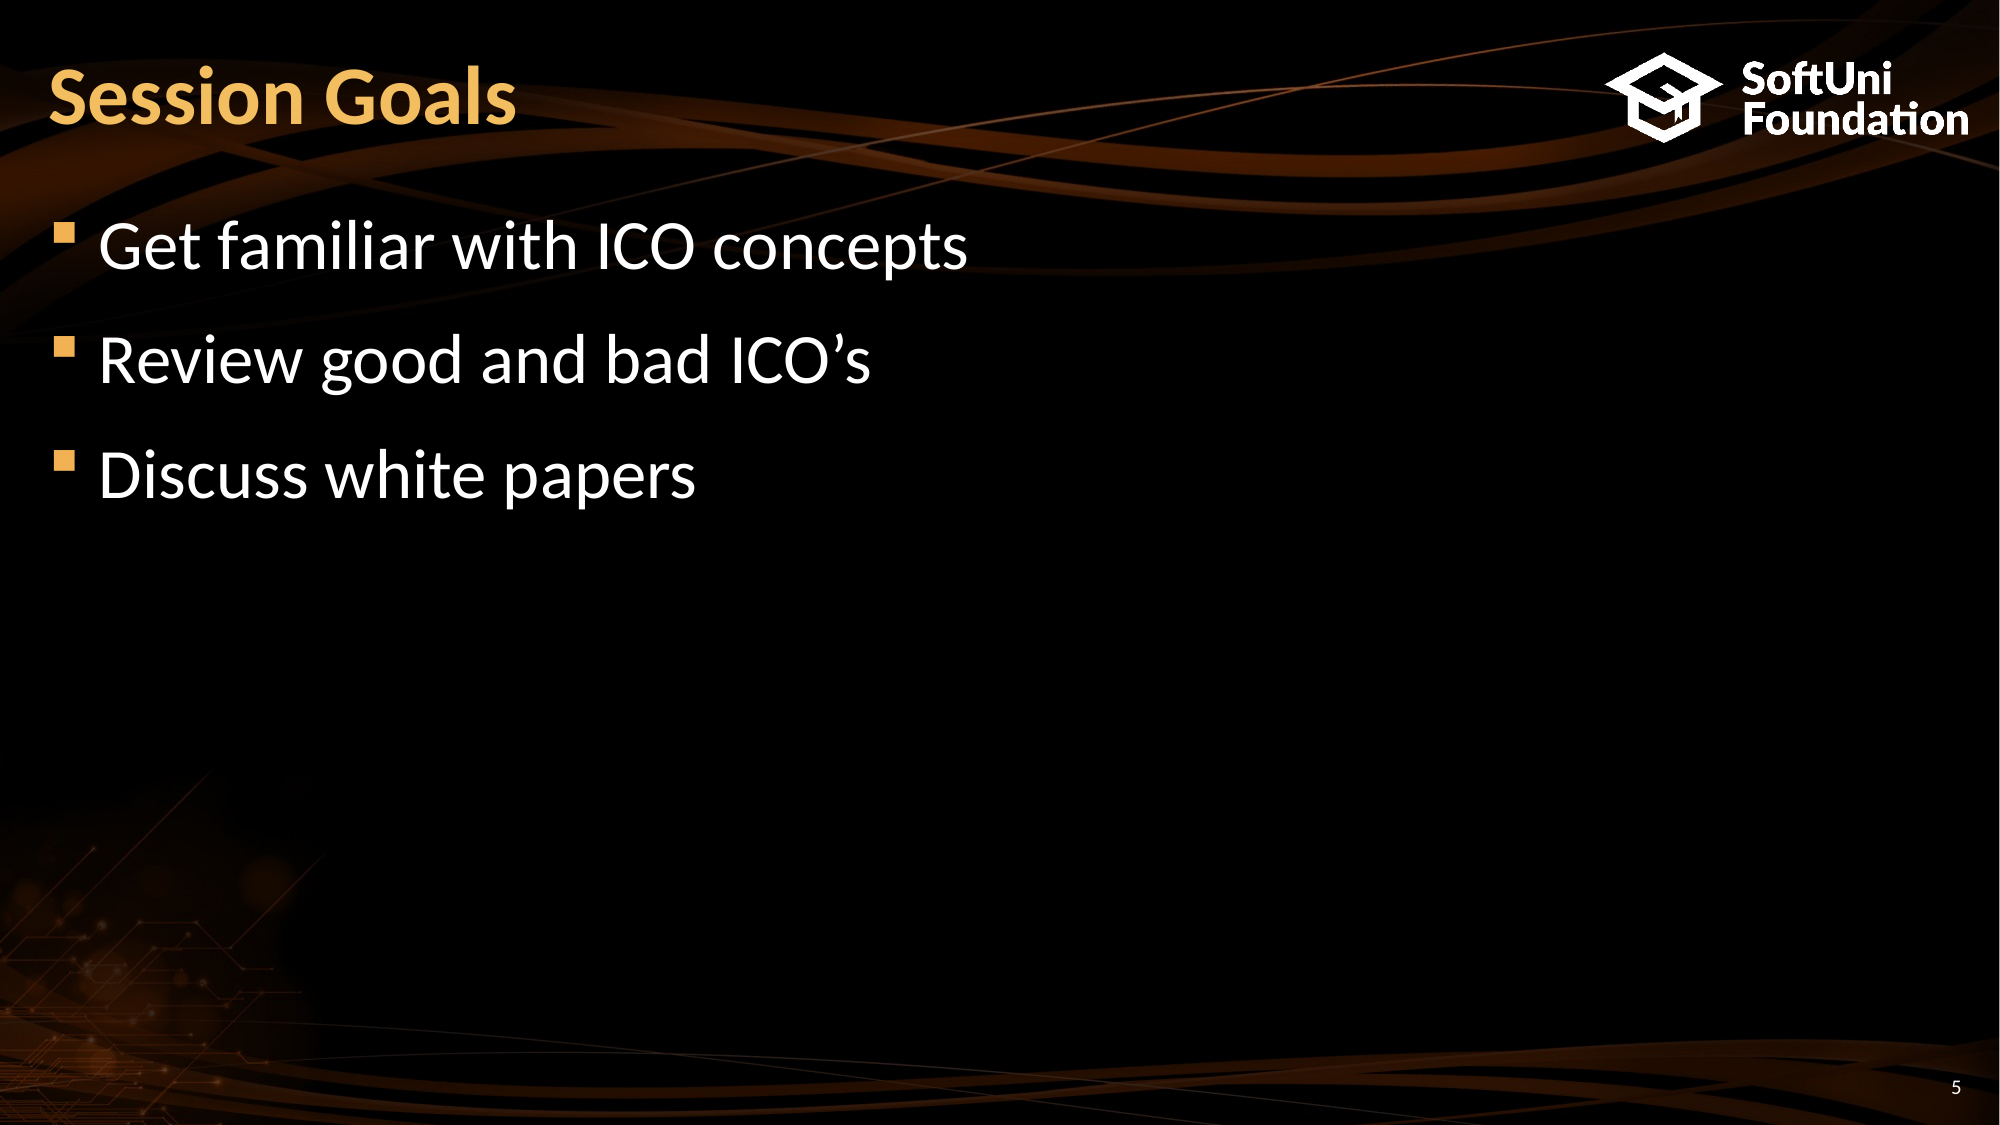

# Session Goals
Get familiar with ICO concepts
Review good and bad ICO’s
Discuss white papers
5